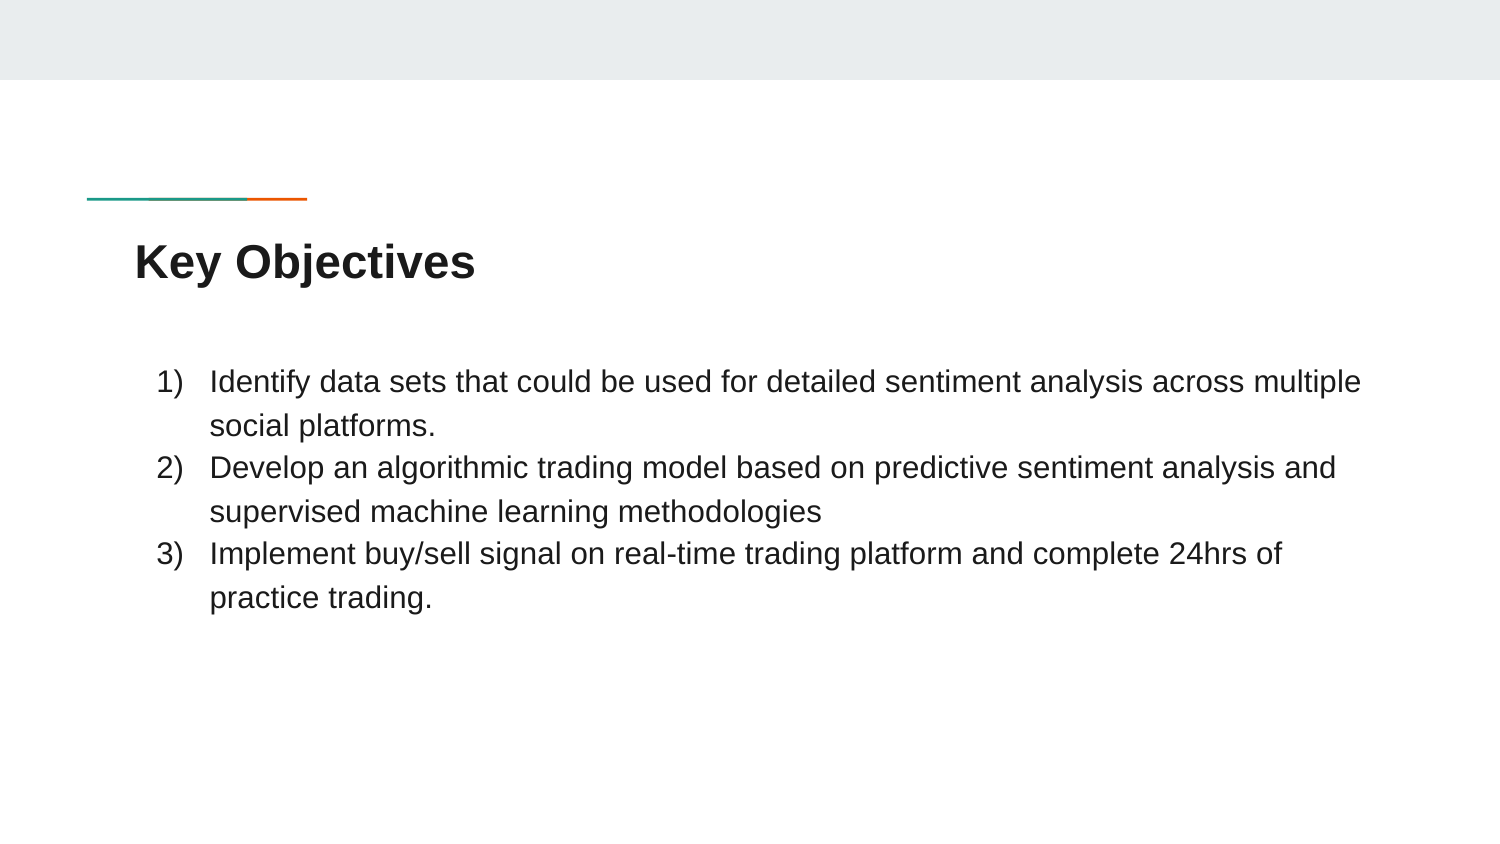

# Key Objectives
Identify data sets that could be used for detailed sentiment analysis across multiple social platforms.
Develop an algorithmic trading model based on predictive sentiment analysis and supervised machine learning methodologies
Implement buy/sell signal on real-time trading platform and complete 24hrs of practice trading.